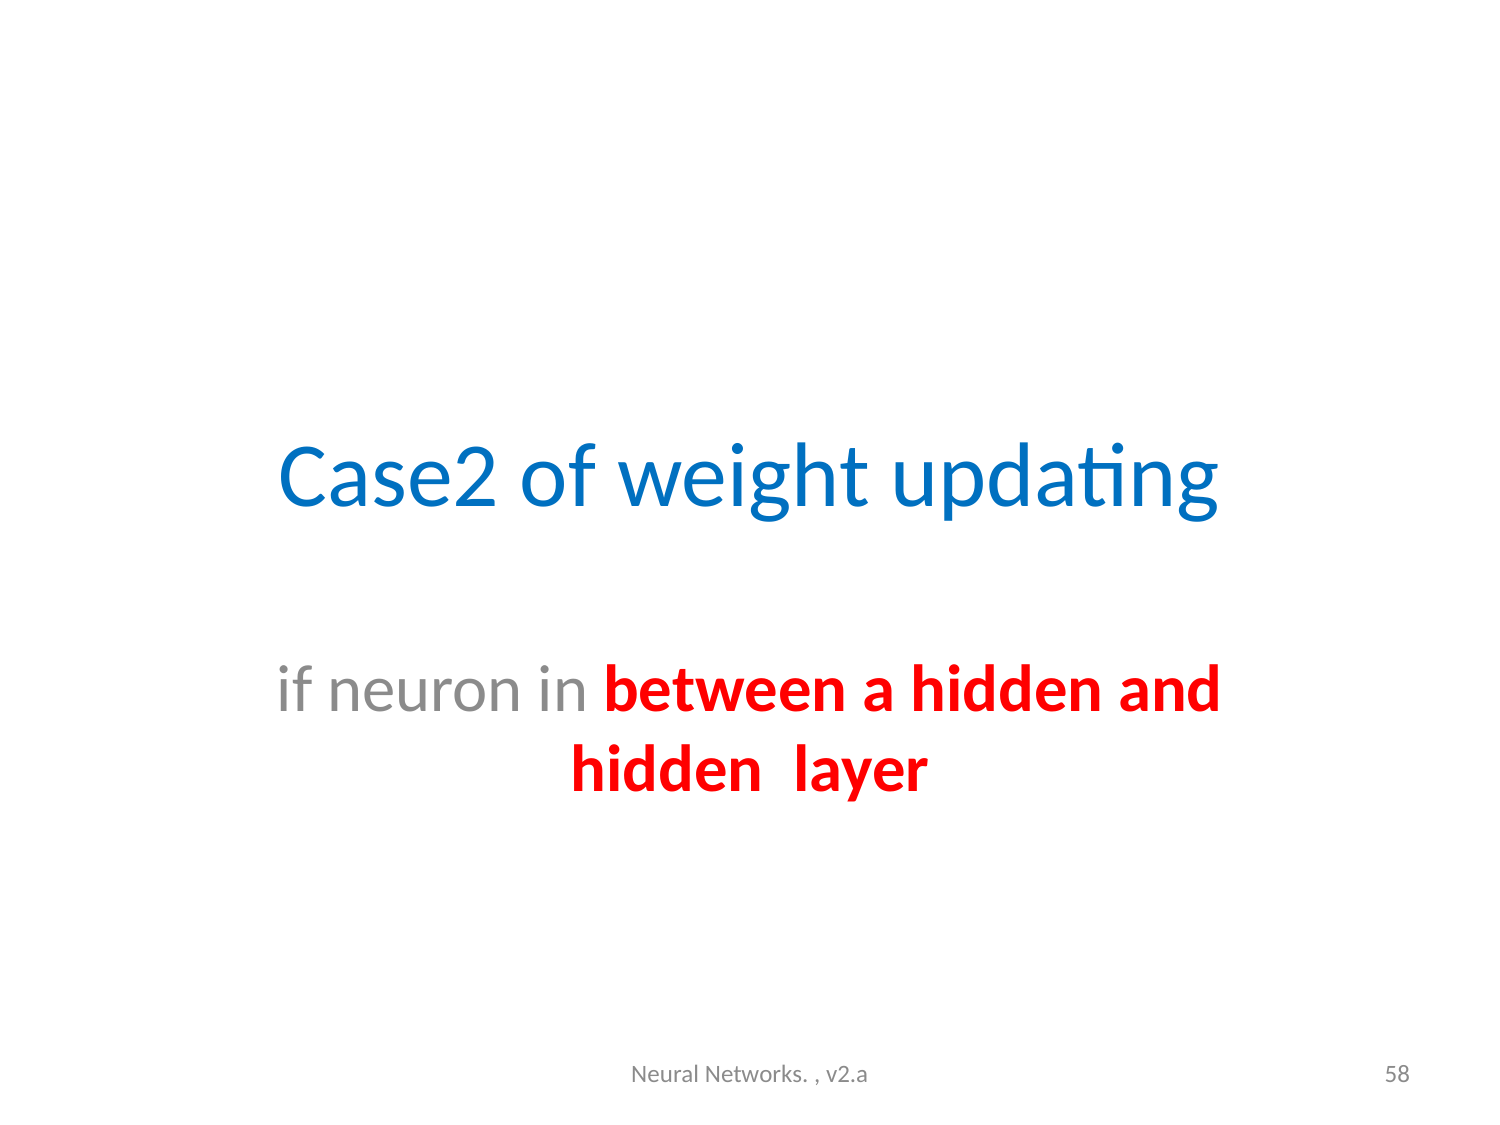

# Case2 of weight updating
if neuron in between a hidden and hidden  layer
Neural Networks. , v2.a
58